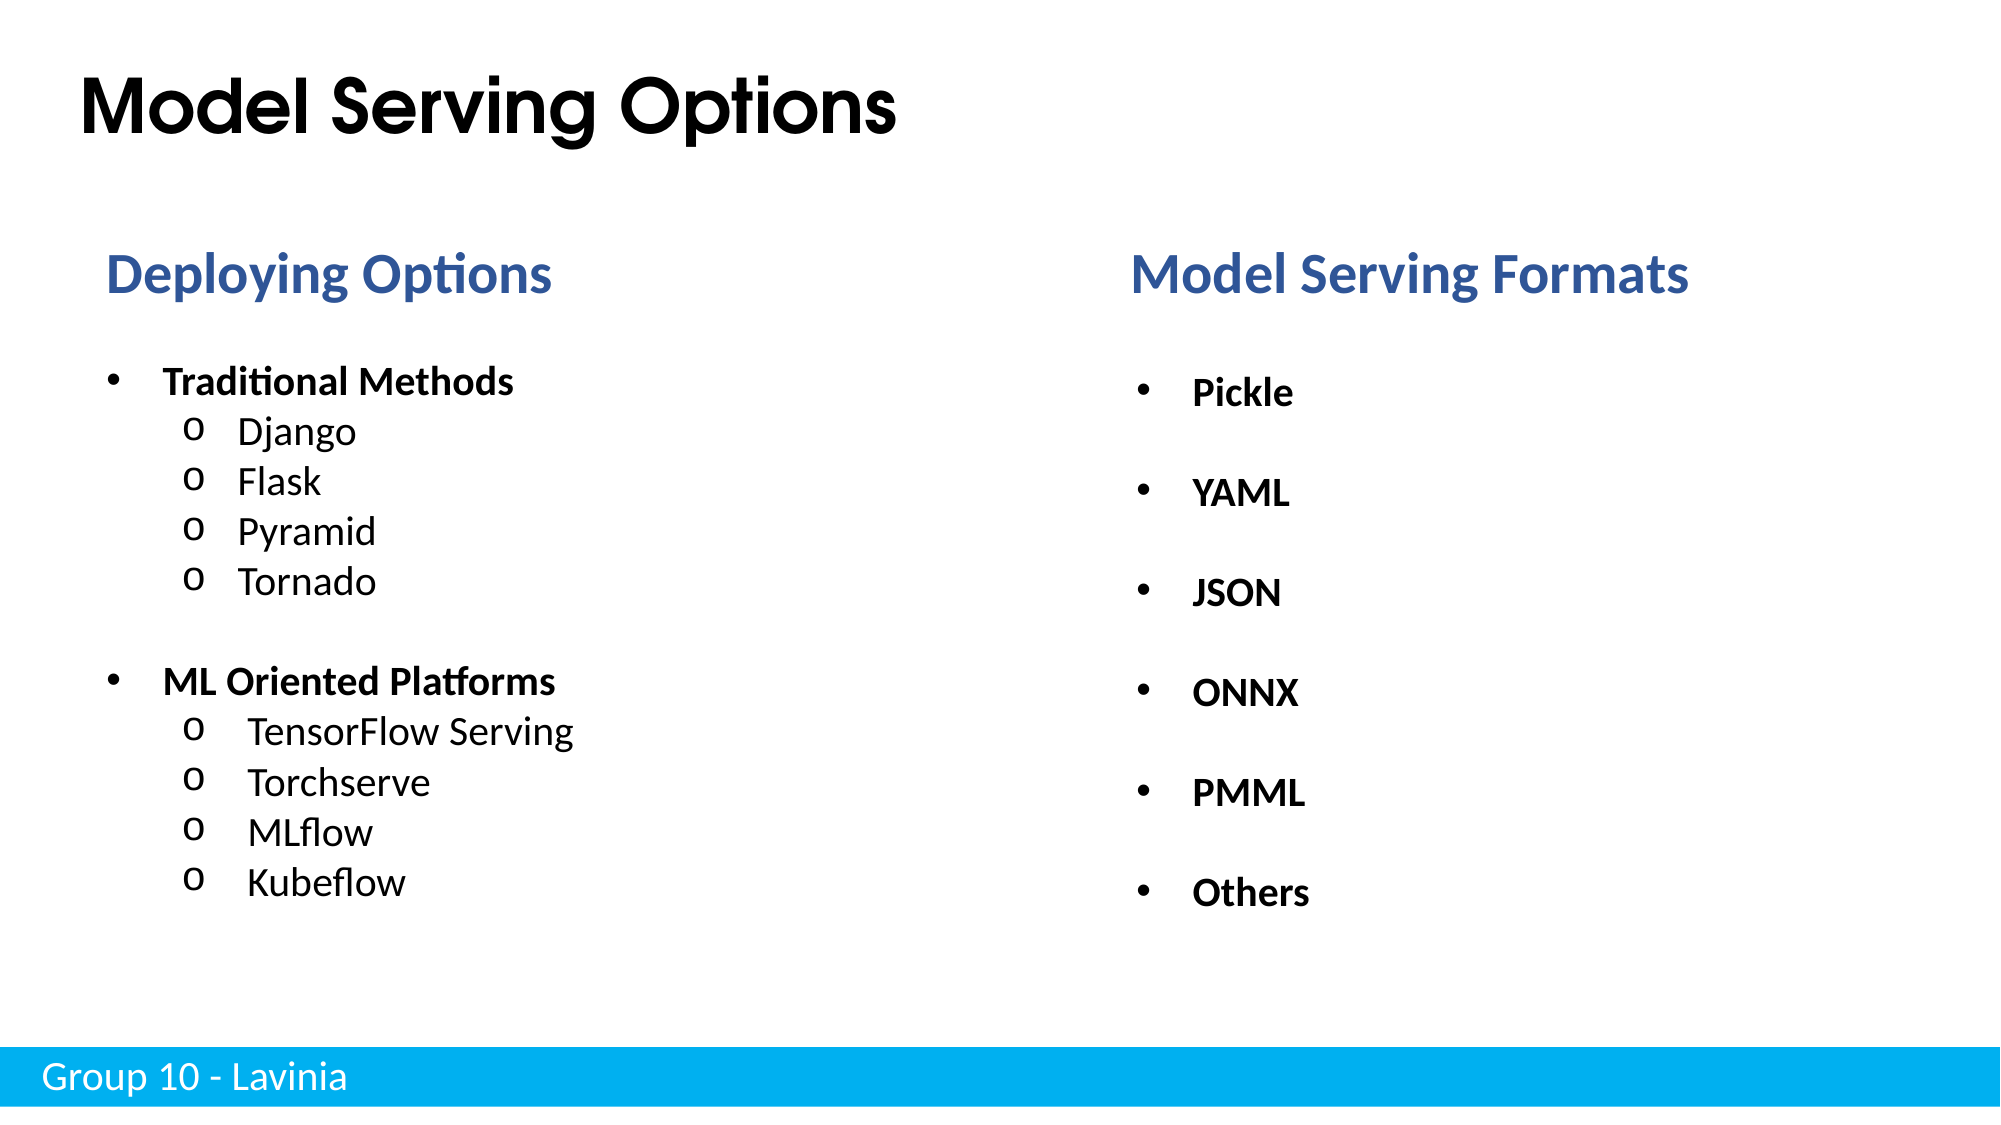

Model Serving Options
Deploying Options
Model Serving Formats
Pickle
YAML
JSON
ONNX
PMML
Others

Traditional Methods
Django
Flask
Pyramid
Tornado

ML Oriented Platforms
 TensorFlow Serving
 Torchserve
 MLflow
 Kubeflow

Group 10 - Lavinia